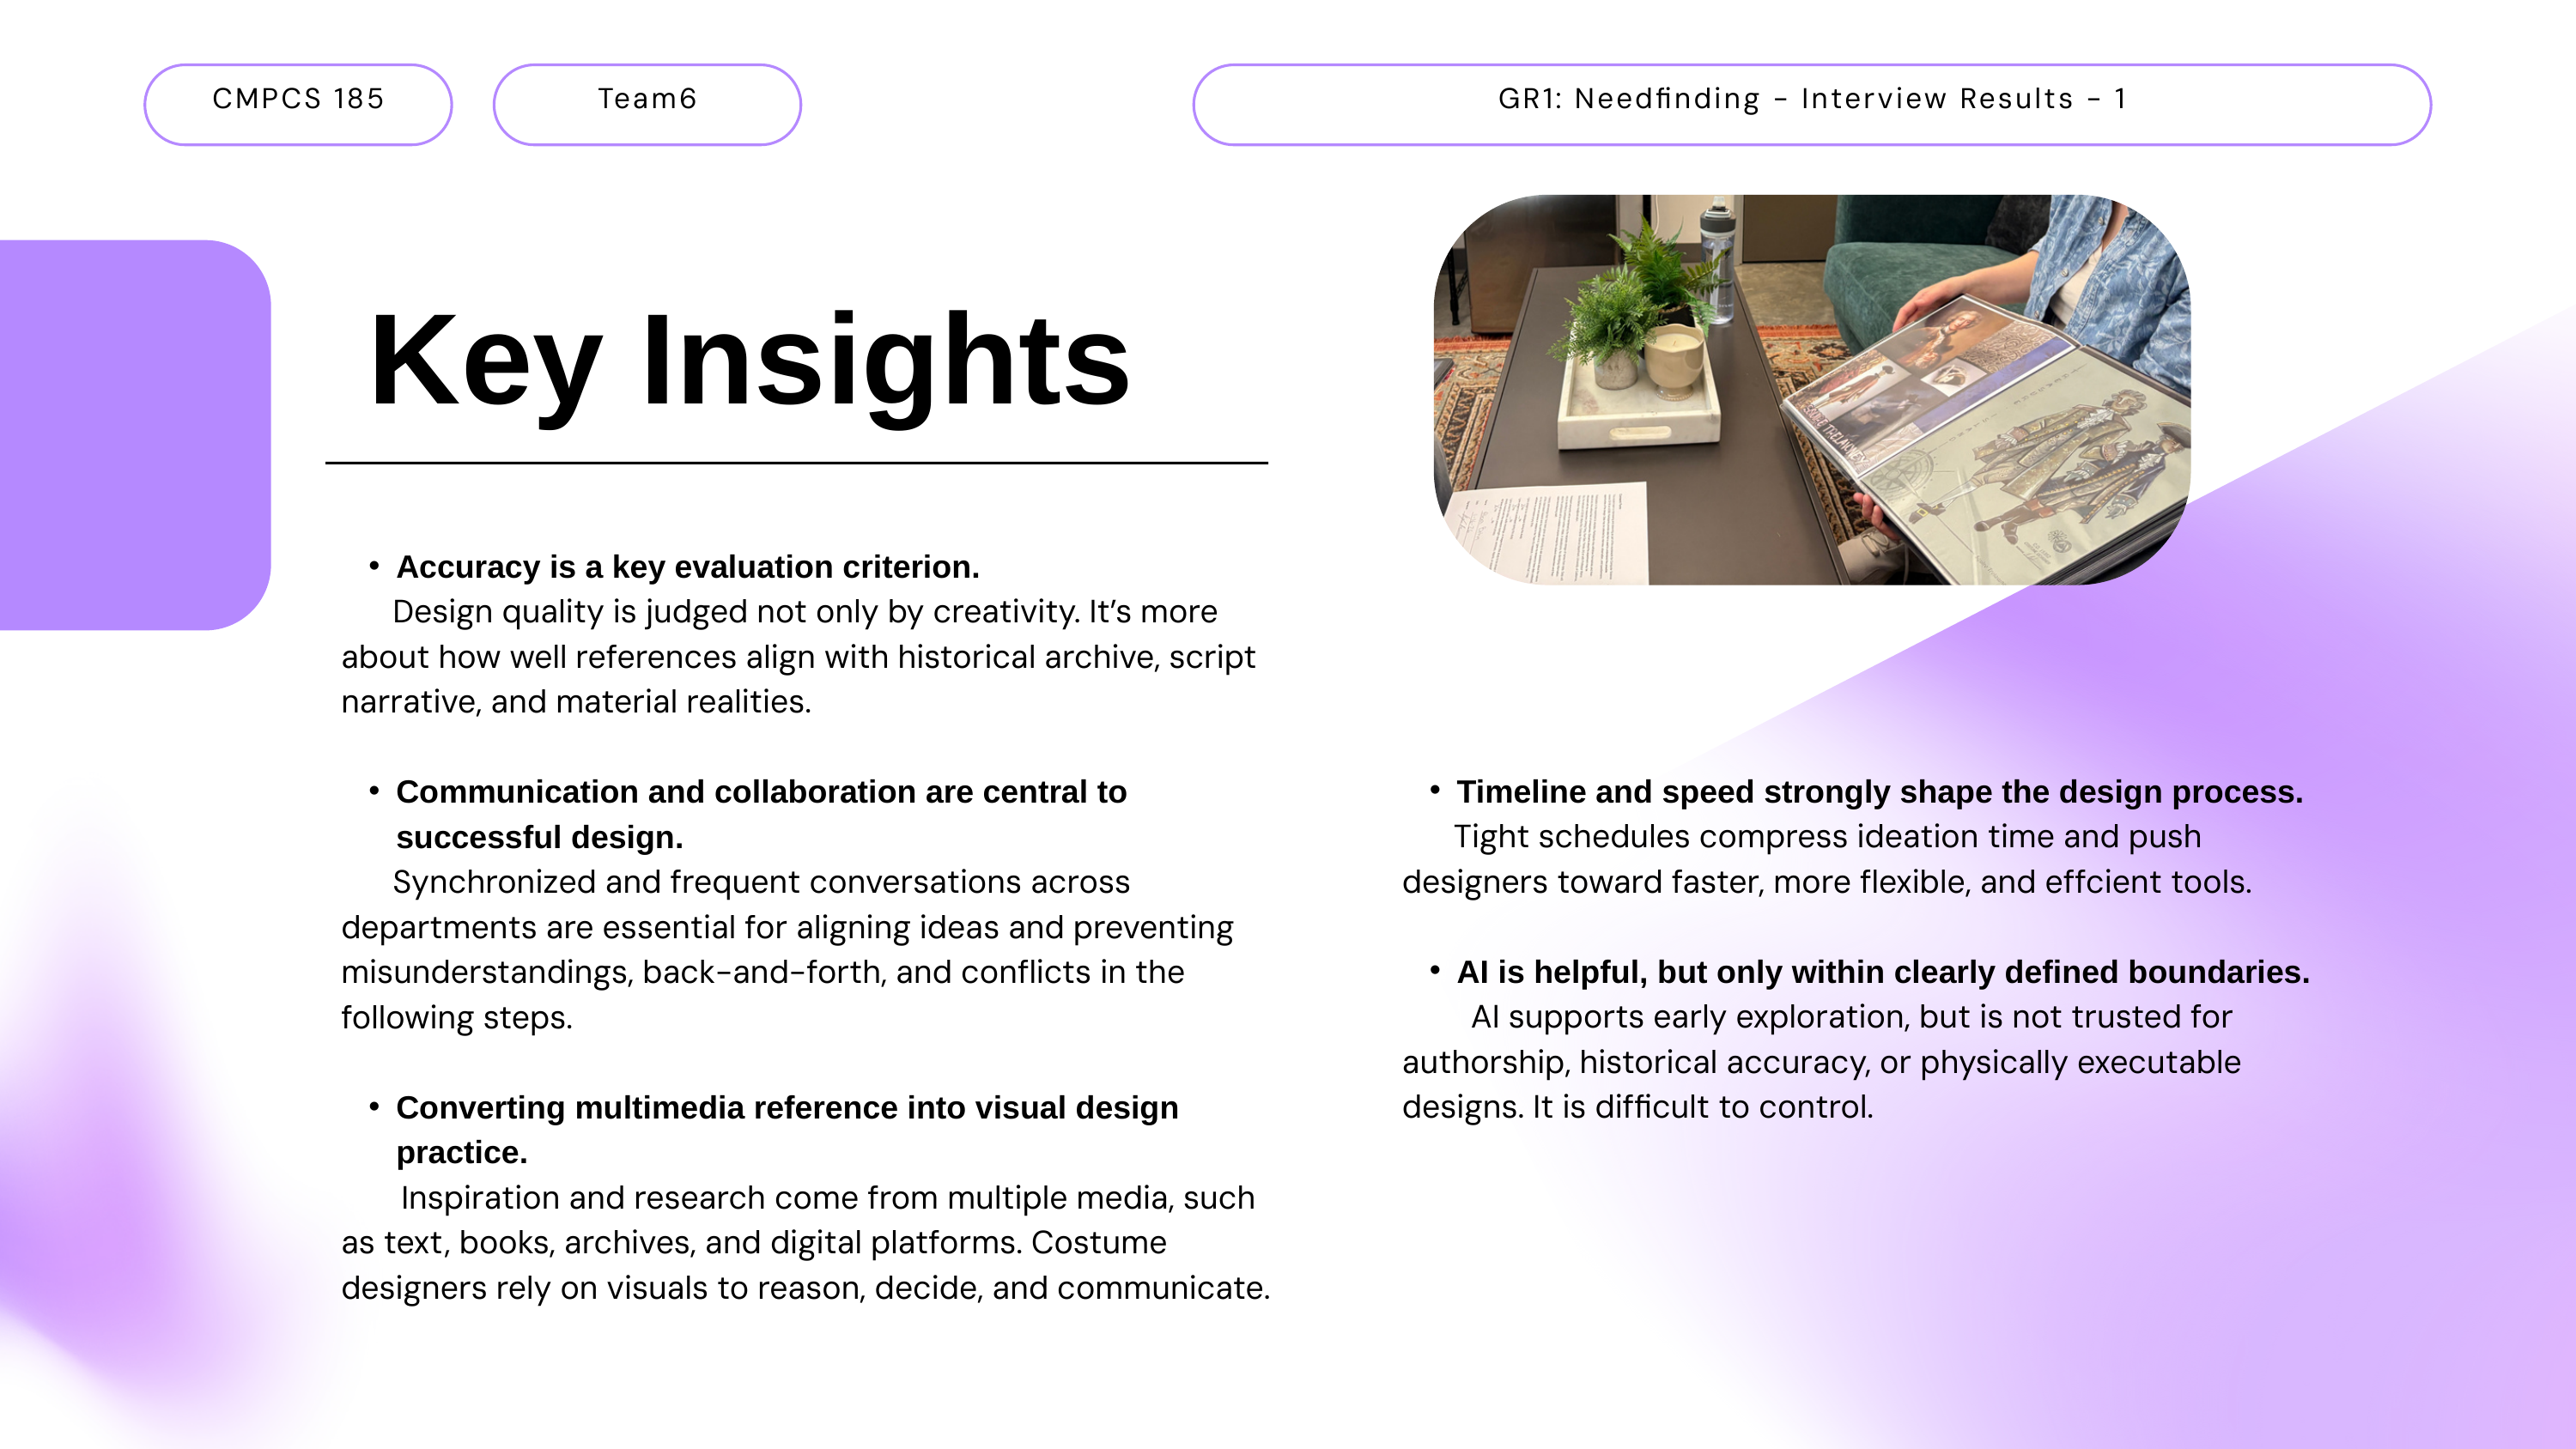

CMPCS 185

Team6

GR1: Needfinding - Interview Results - 1

Key Insights

Accuracy is a key evaluation criterion.
      Design quality is judged not only by creativity. It’s more about how well references align with historical archive, script narrative, and material realities.

Communication and collaboration are central to successful design.
      Synchronized and frequent conversations across departments are essential for aligning ideas and preventing misunderstandings, back-and-forth, and conflicts in the following steps.

Converting multimedia reference into visual design practice.
       Inspiration and research come from multiple media, such as text, books, archives, and digital platforms. Costume designers rely on visuals to reason, decide, and communicate.

Timeline and speed strongly shape the design process.
      Tight schedules compress ideation time and push designers toward faster, more flexible, and effcient tools.

AI is helpful, but only within clearly defined boundaries.
        AI supports early exploration, but is not trusted for authorship, historical accuracy, or physically executable designs. It is difficult to control.